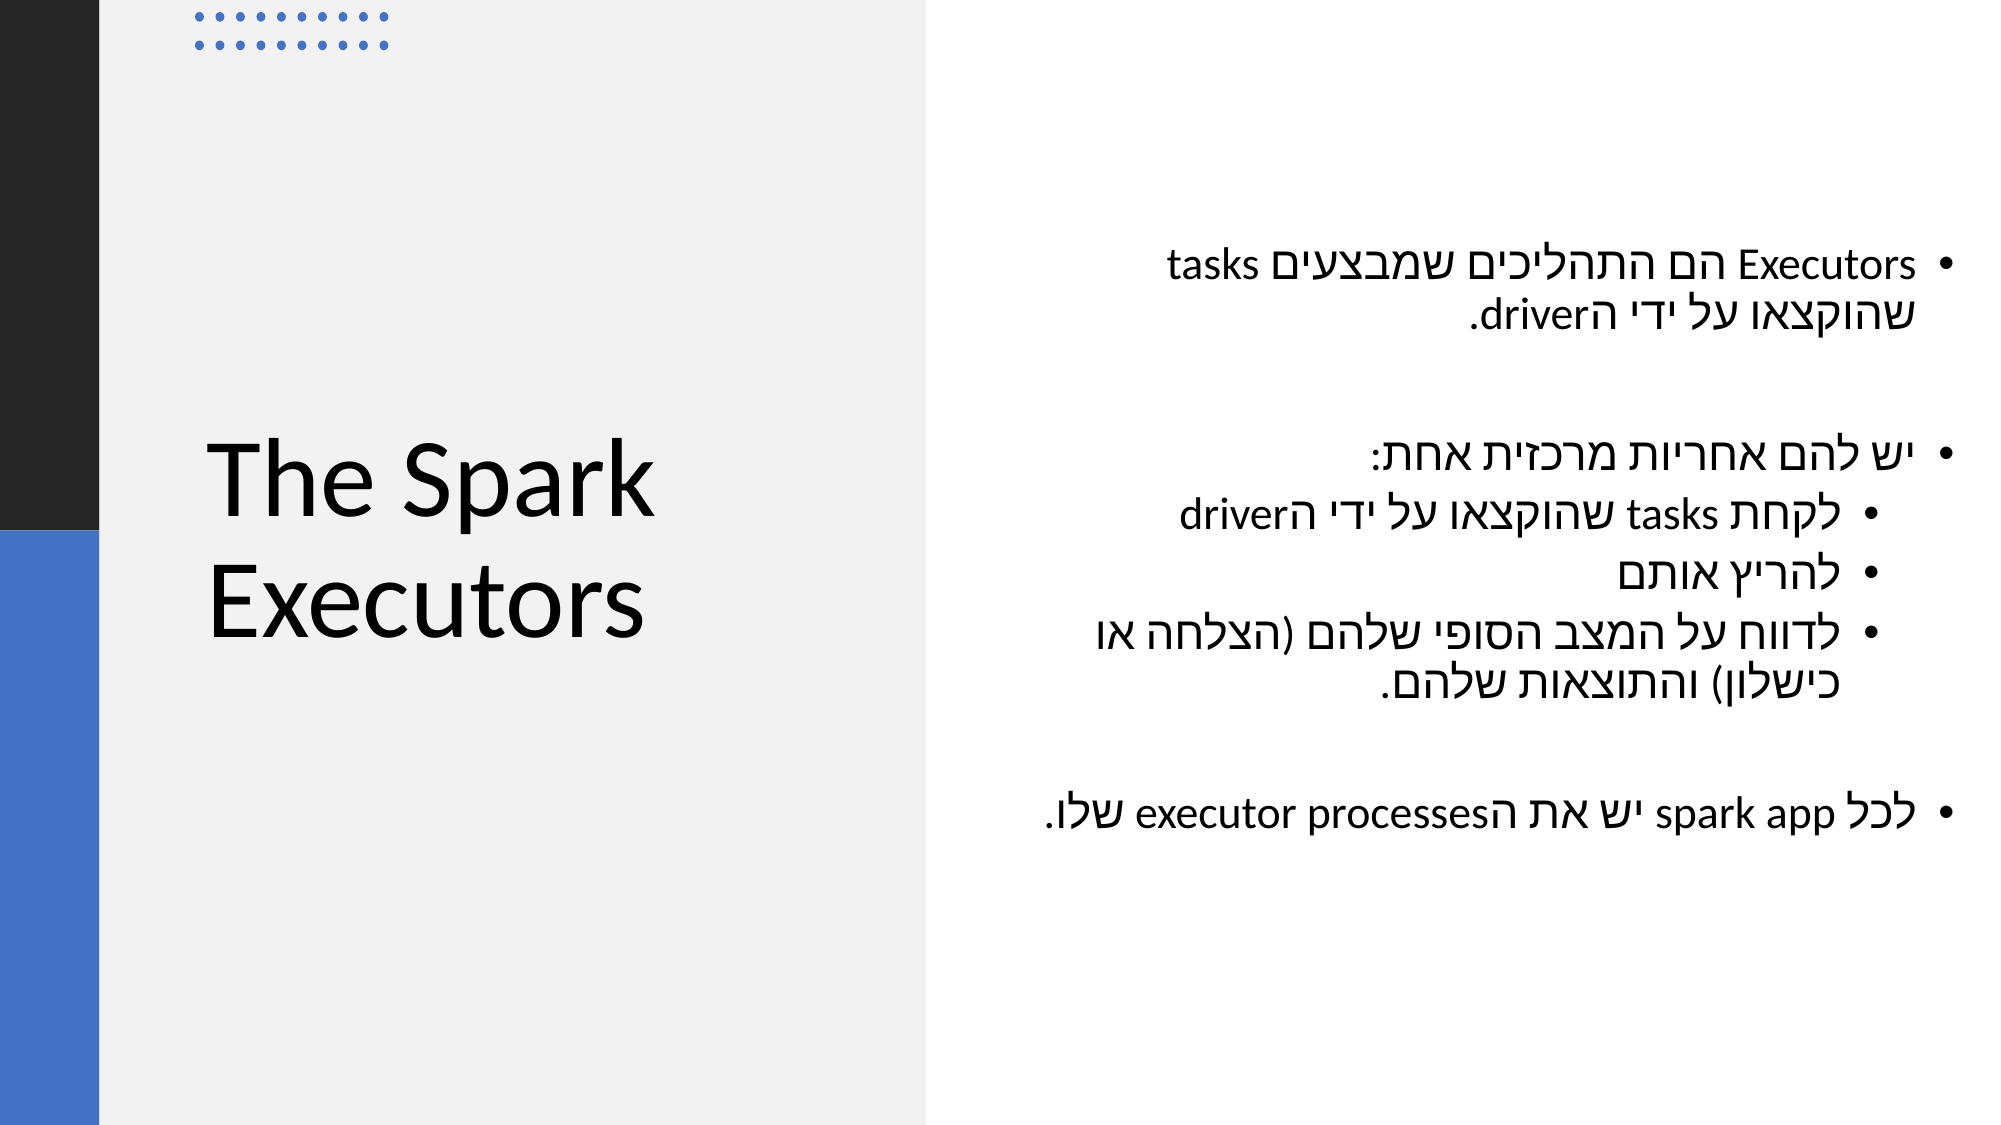

Executors הם התהליכים שמבצעים tasks שהוקצאו על ידי הdriver.

יש להם אחריות מרכזית אחת:
לקחת tasks שהוקצאו על ידי הdriver
להריץ אותם
לדווח על המצב הסופי שלהם (הצלחה או כישלון) והתוצאות שלהם.

לכל spark app יש את הexecutor processes שלו.
# The Spark Executors